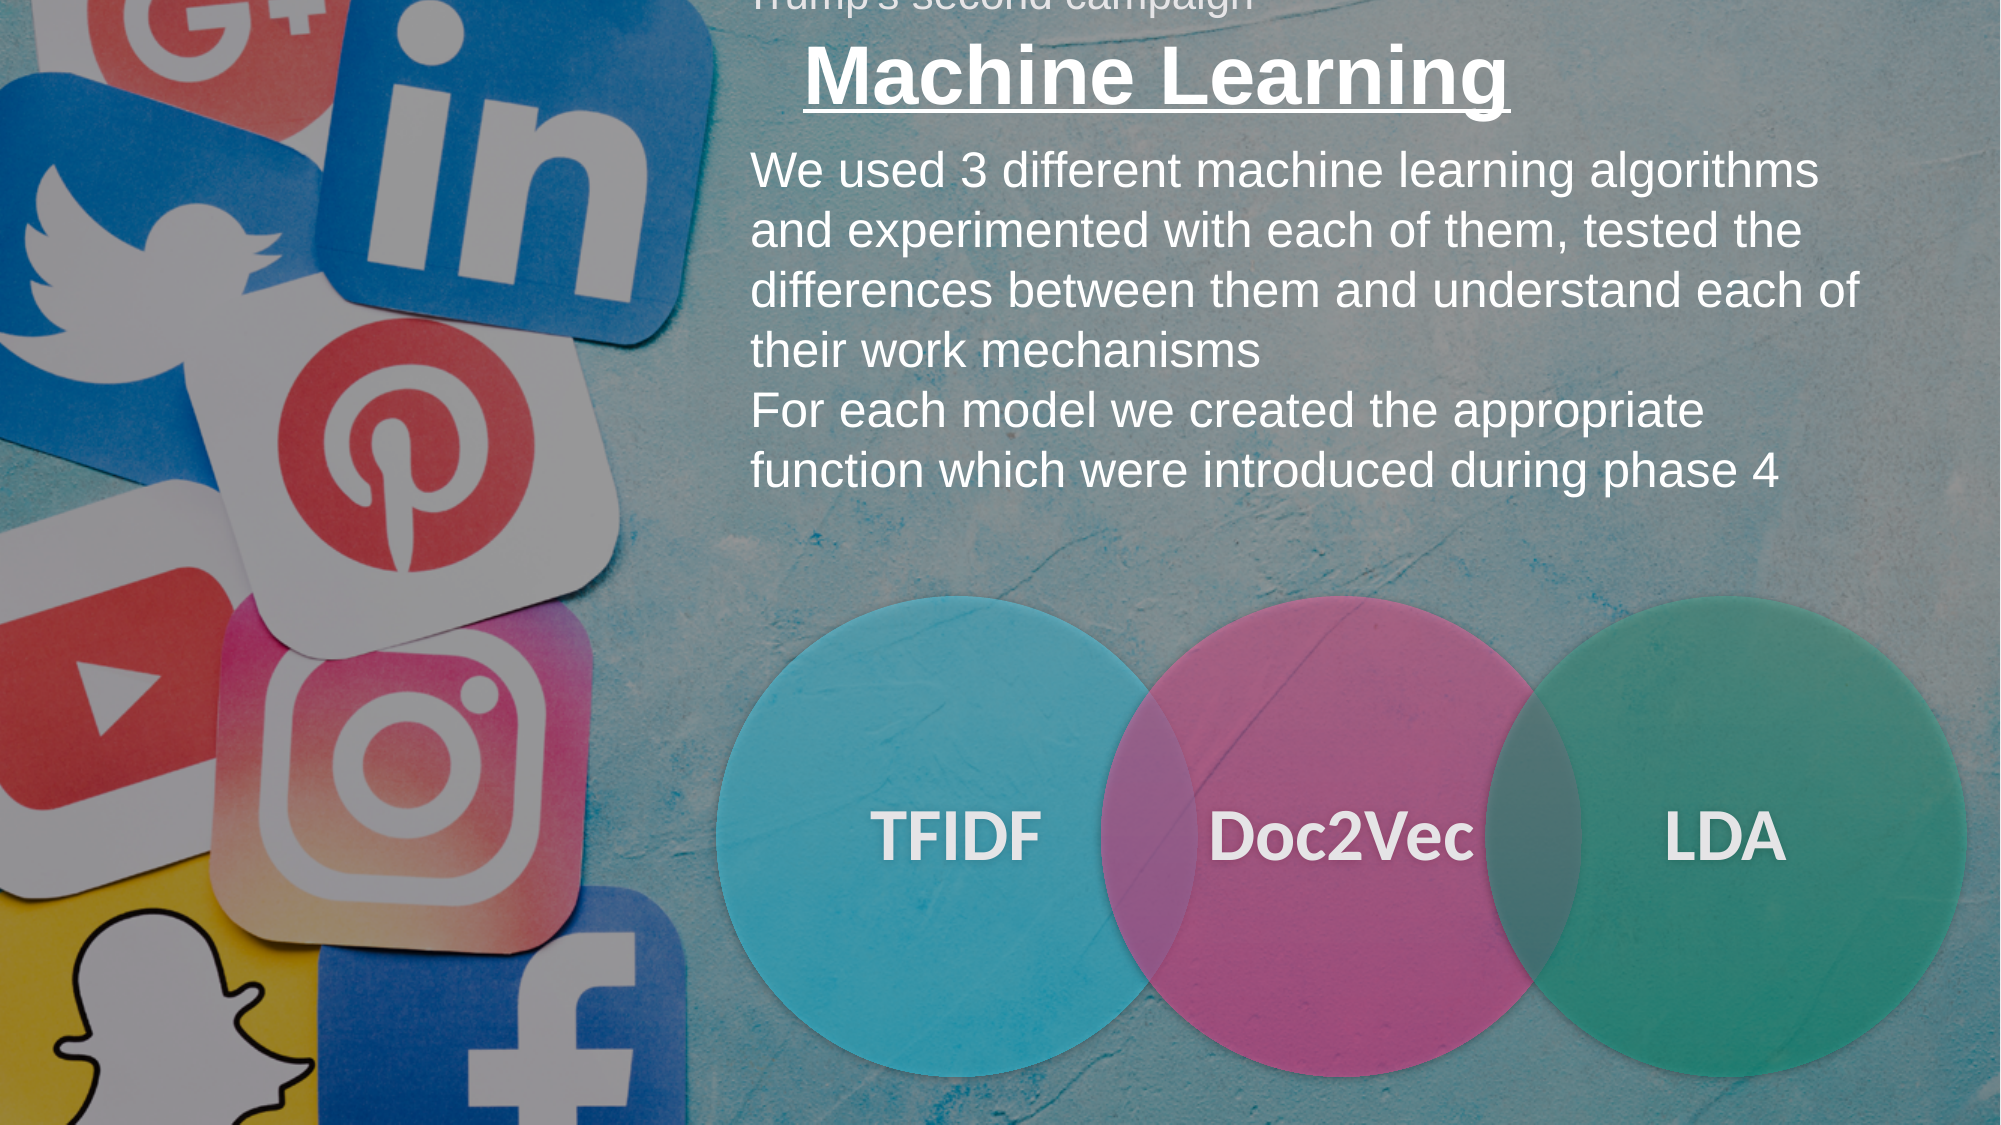

Trump's second campaign

Machine Learning
We used 3 different machine learning algorithms and experimented with each of them, tested the differences between them and understand each of their work mechanisms
For each model we created the appropriate function which were introduced during phase 4

TFIDF
Doc2Vec
LDA